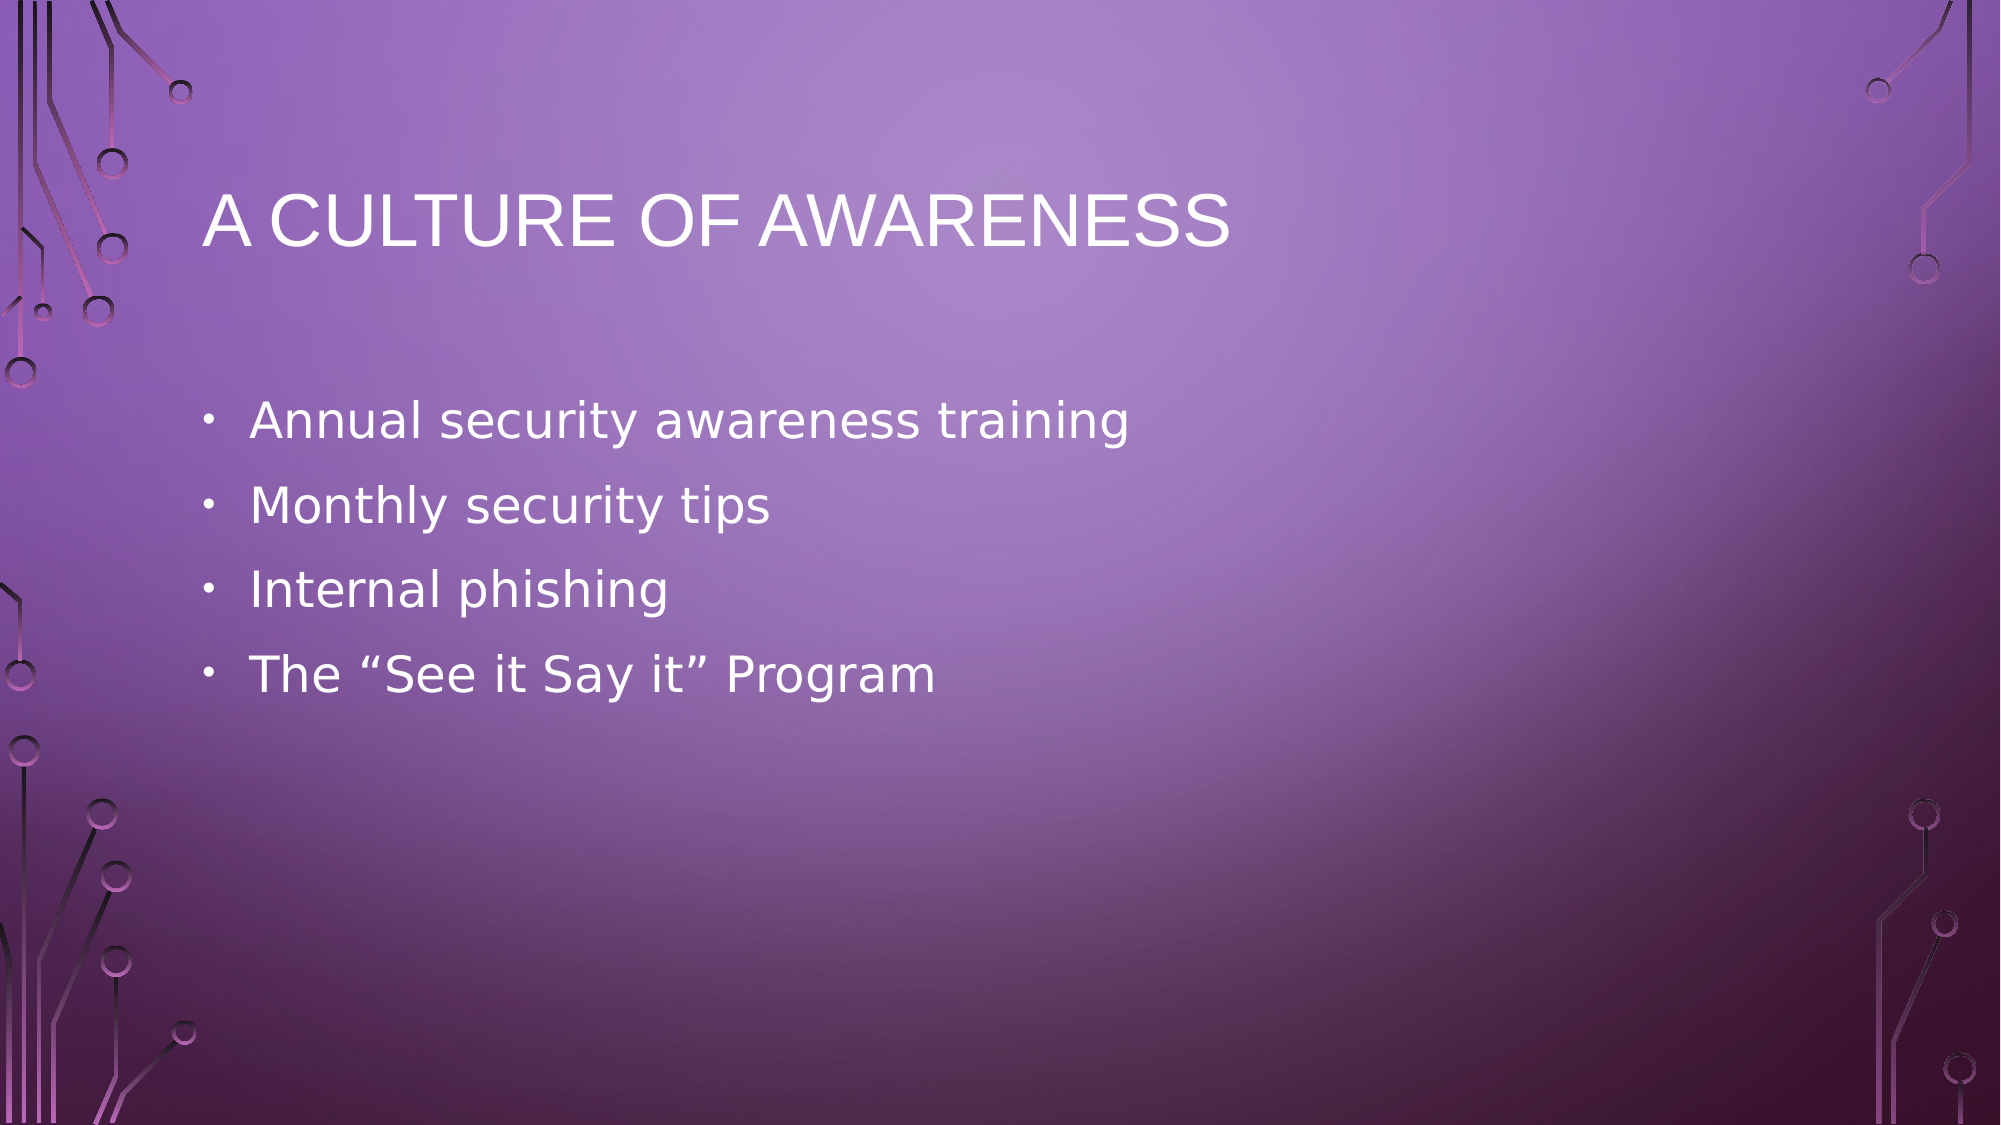

# A Culture of Awareness
Annual security awareness training
Monthly security tips
Internal phishing
The “See it Say it” Program